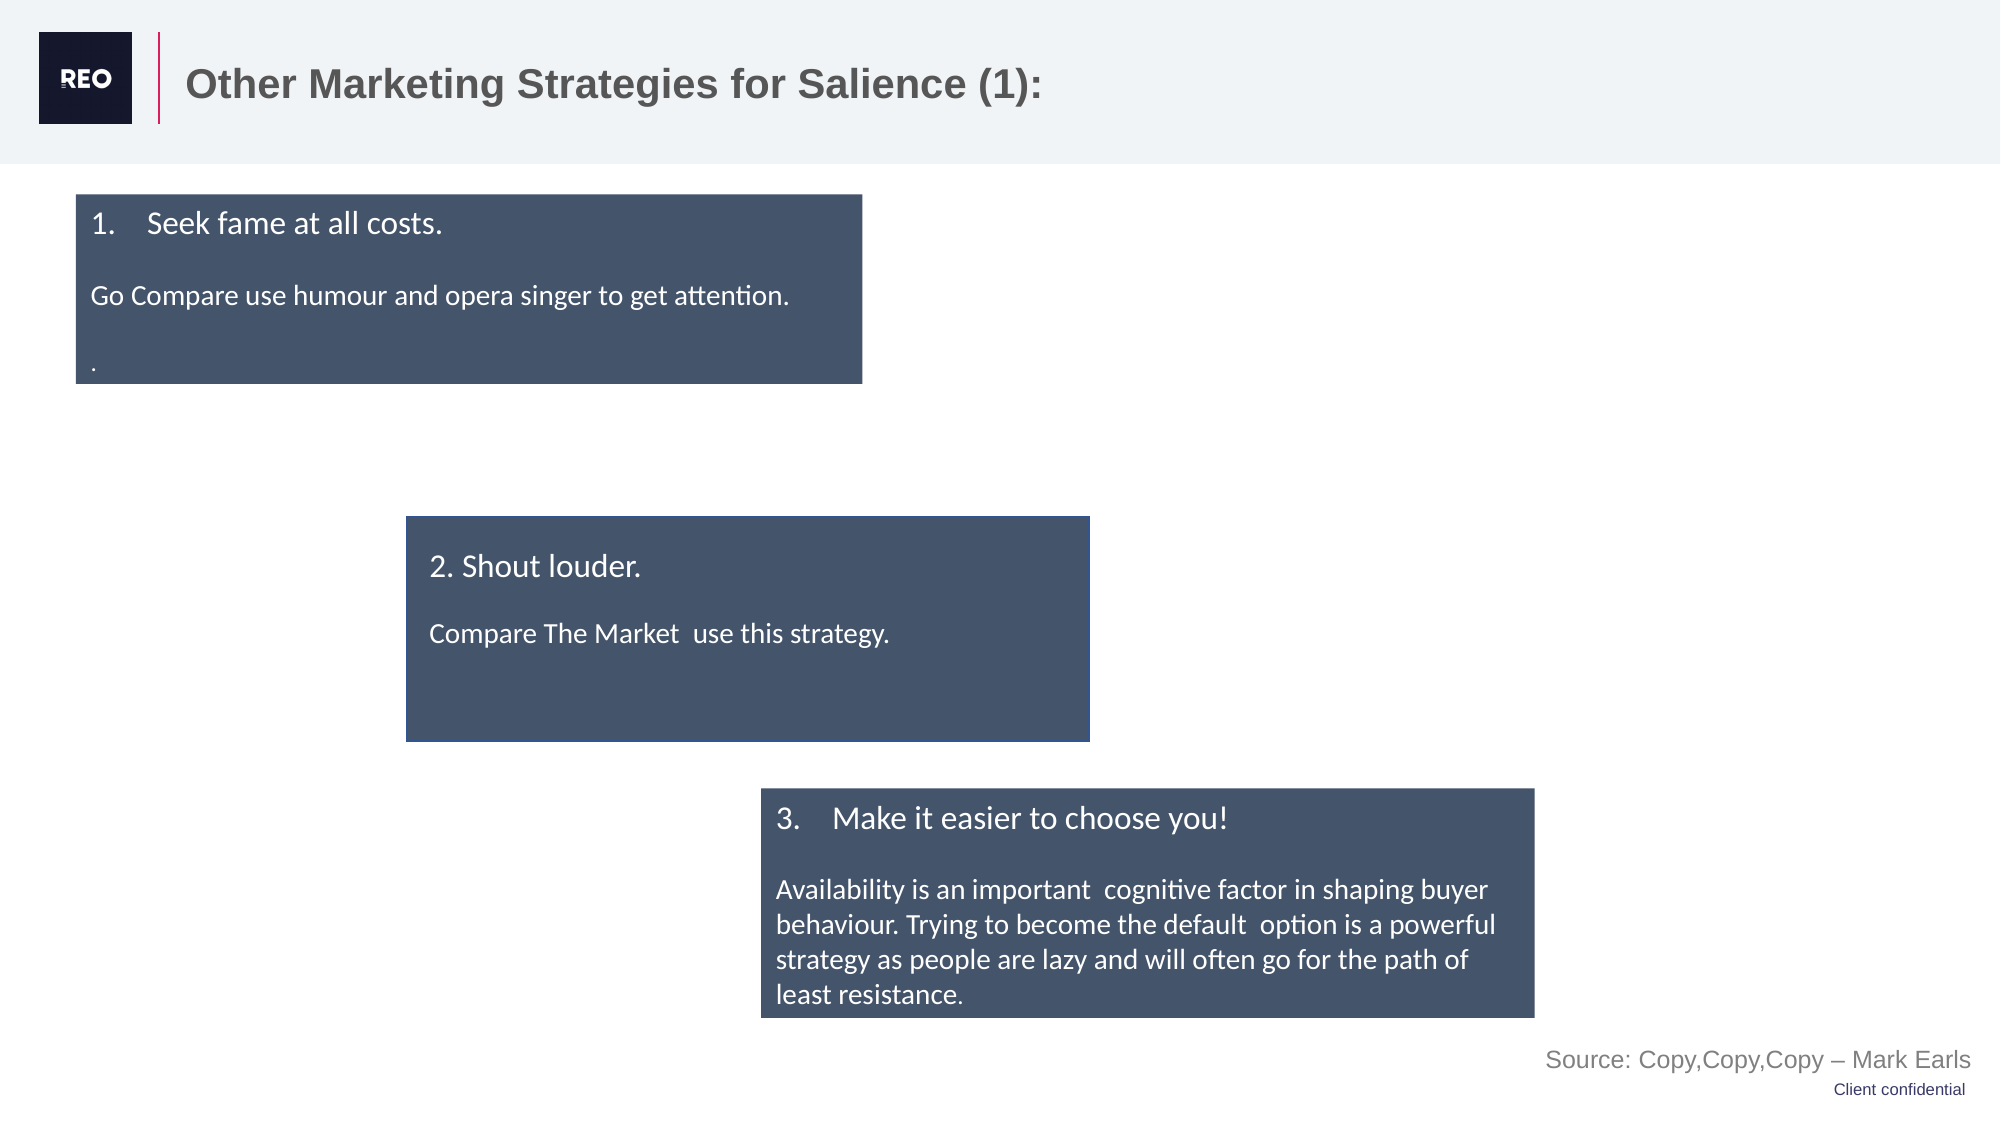

Other Marketing Strategies for Salience (1):
Seek fame at all costs.

Go Compare use humour and opera singer to get attention.

.

2. Shout louder.

Compare The Market  use this strategy.
Make it easier to choose you!

Availability is an important  cognitive factor in shaping buyer behaviour. Trying to become the default  option is a powerful strategy as people are lazy and will often go for the path of least resistance.
Source: Copy,Copy,Copy – Mark Earls